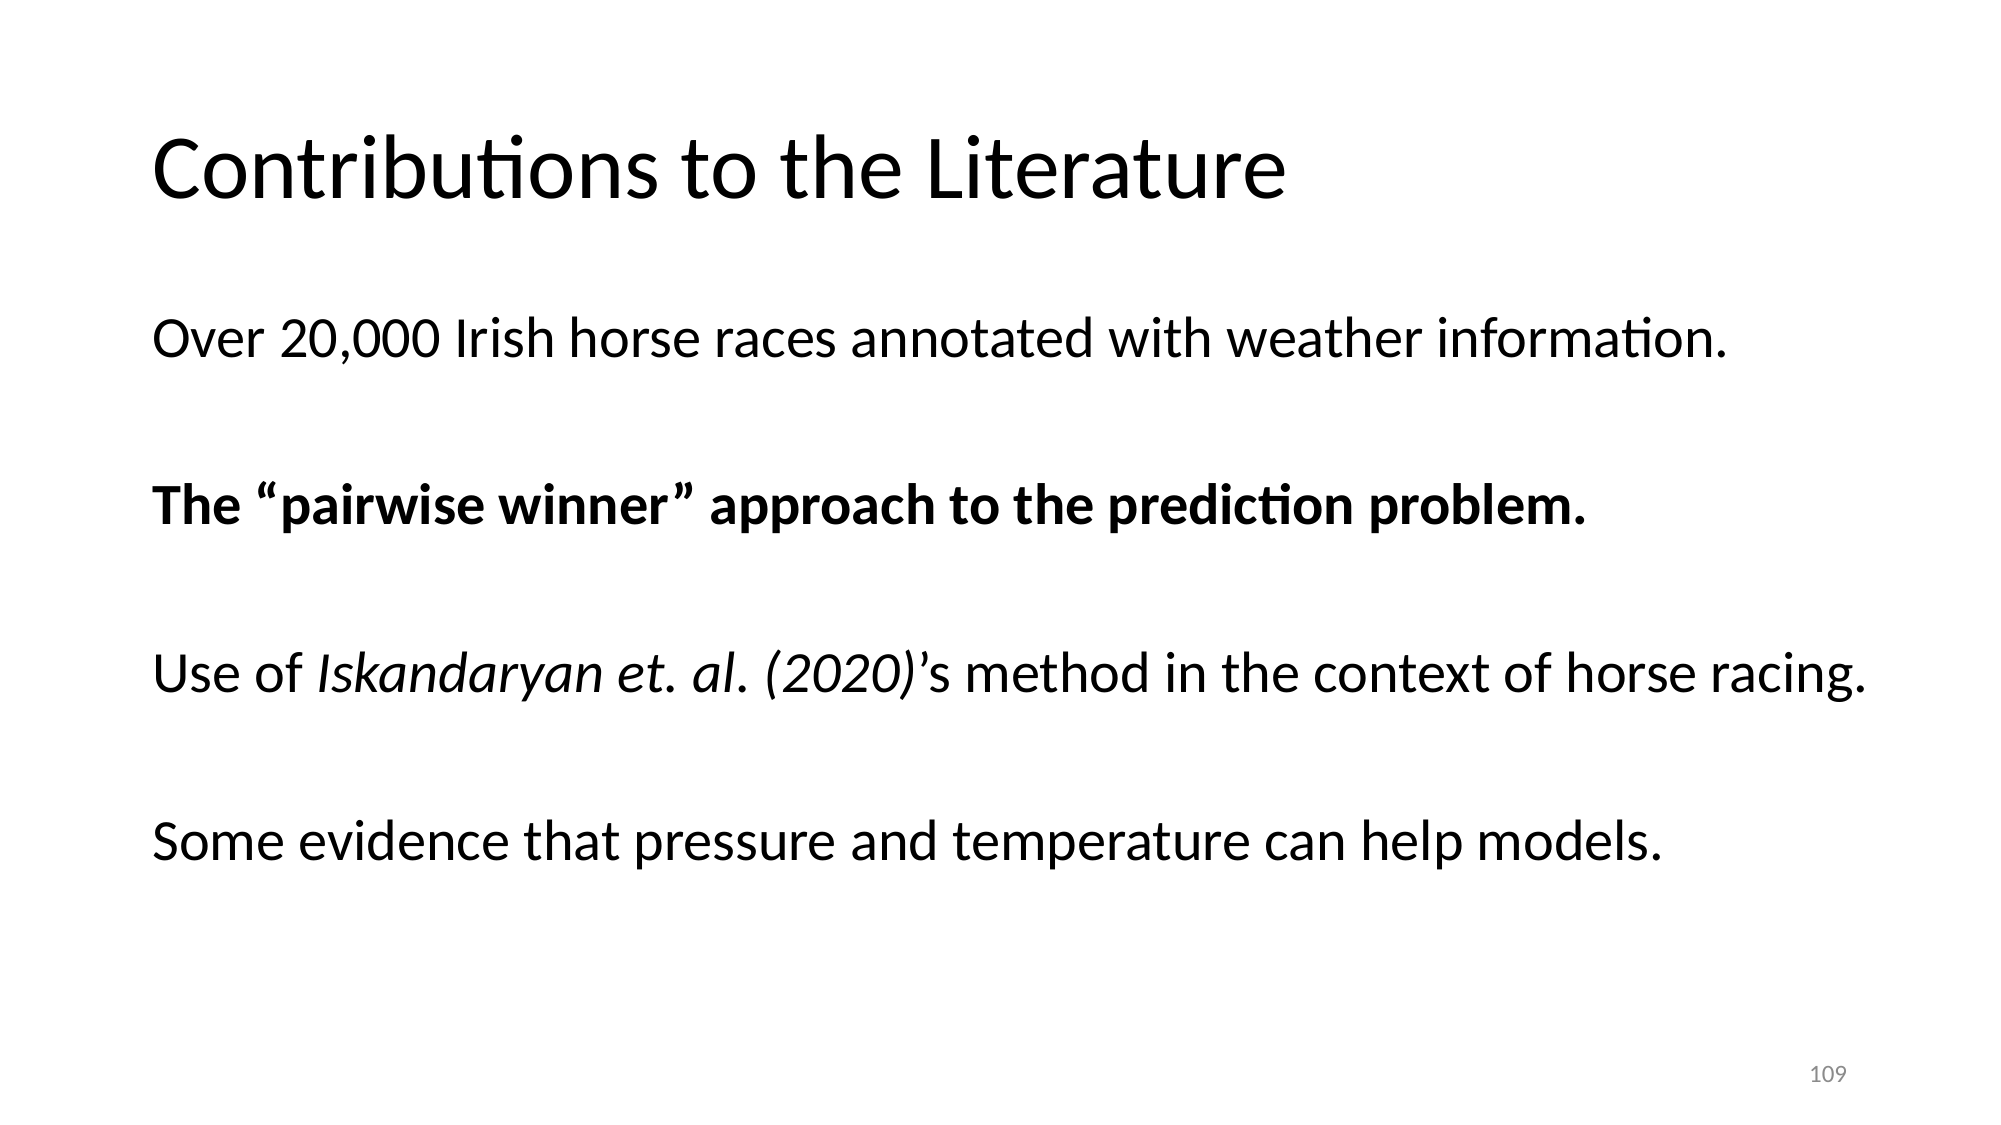

# Contributions to the Literature
Over 20,000 Irish horse races annotated with weather information.

The “pairwise winner” approach to the prediction problem.

Use of Iskandaryan et. al. (2020)’s method in the context of horse racing.

Some evidence that pressure and temperature can help models.

109